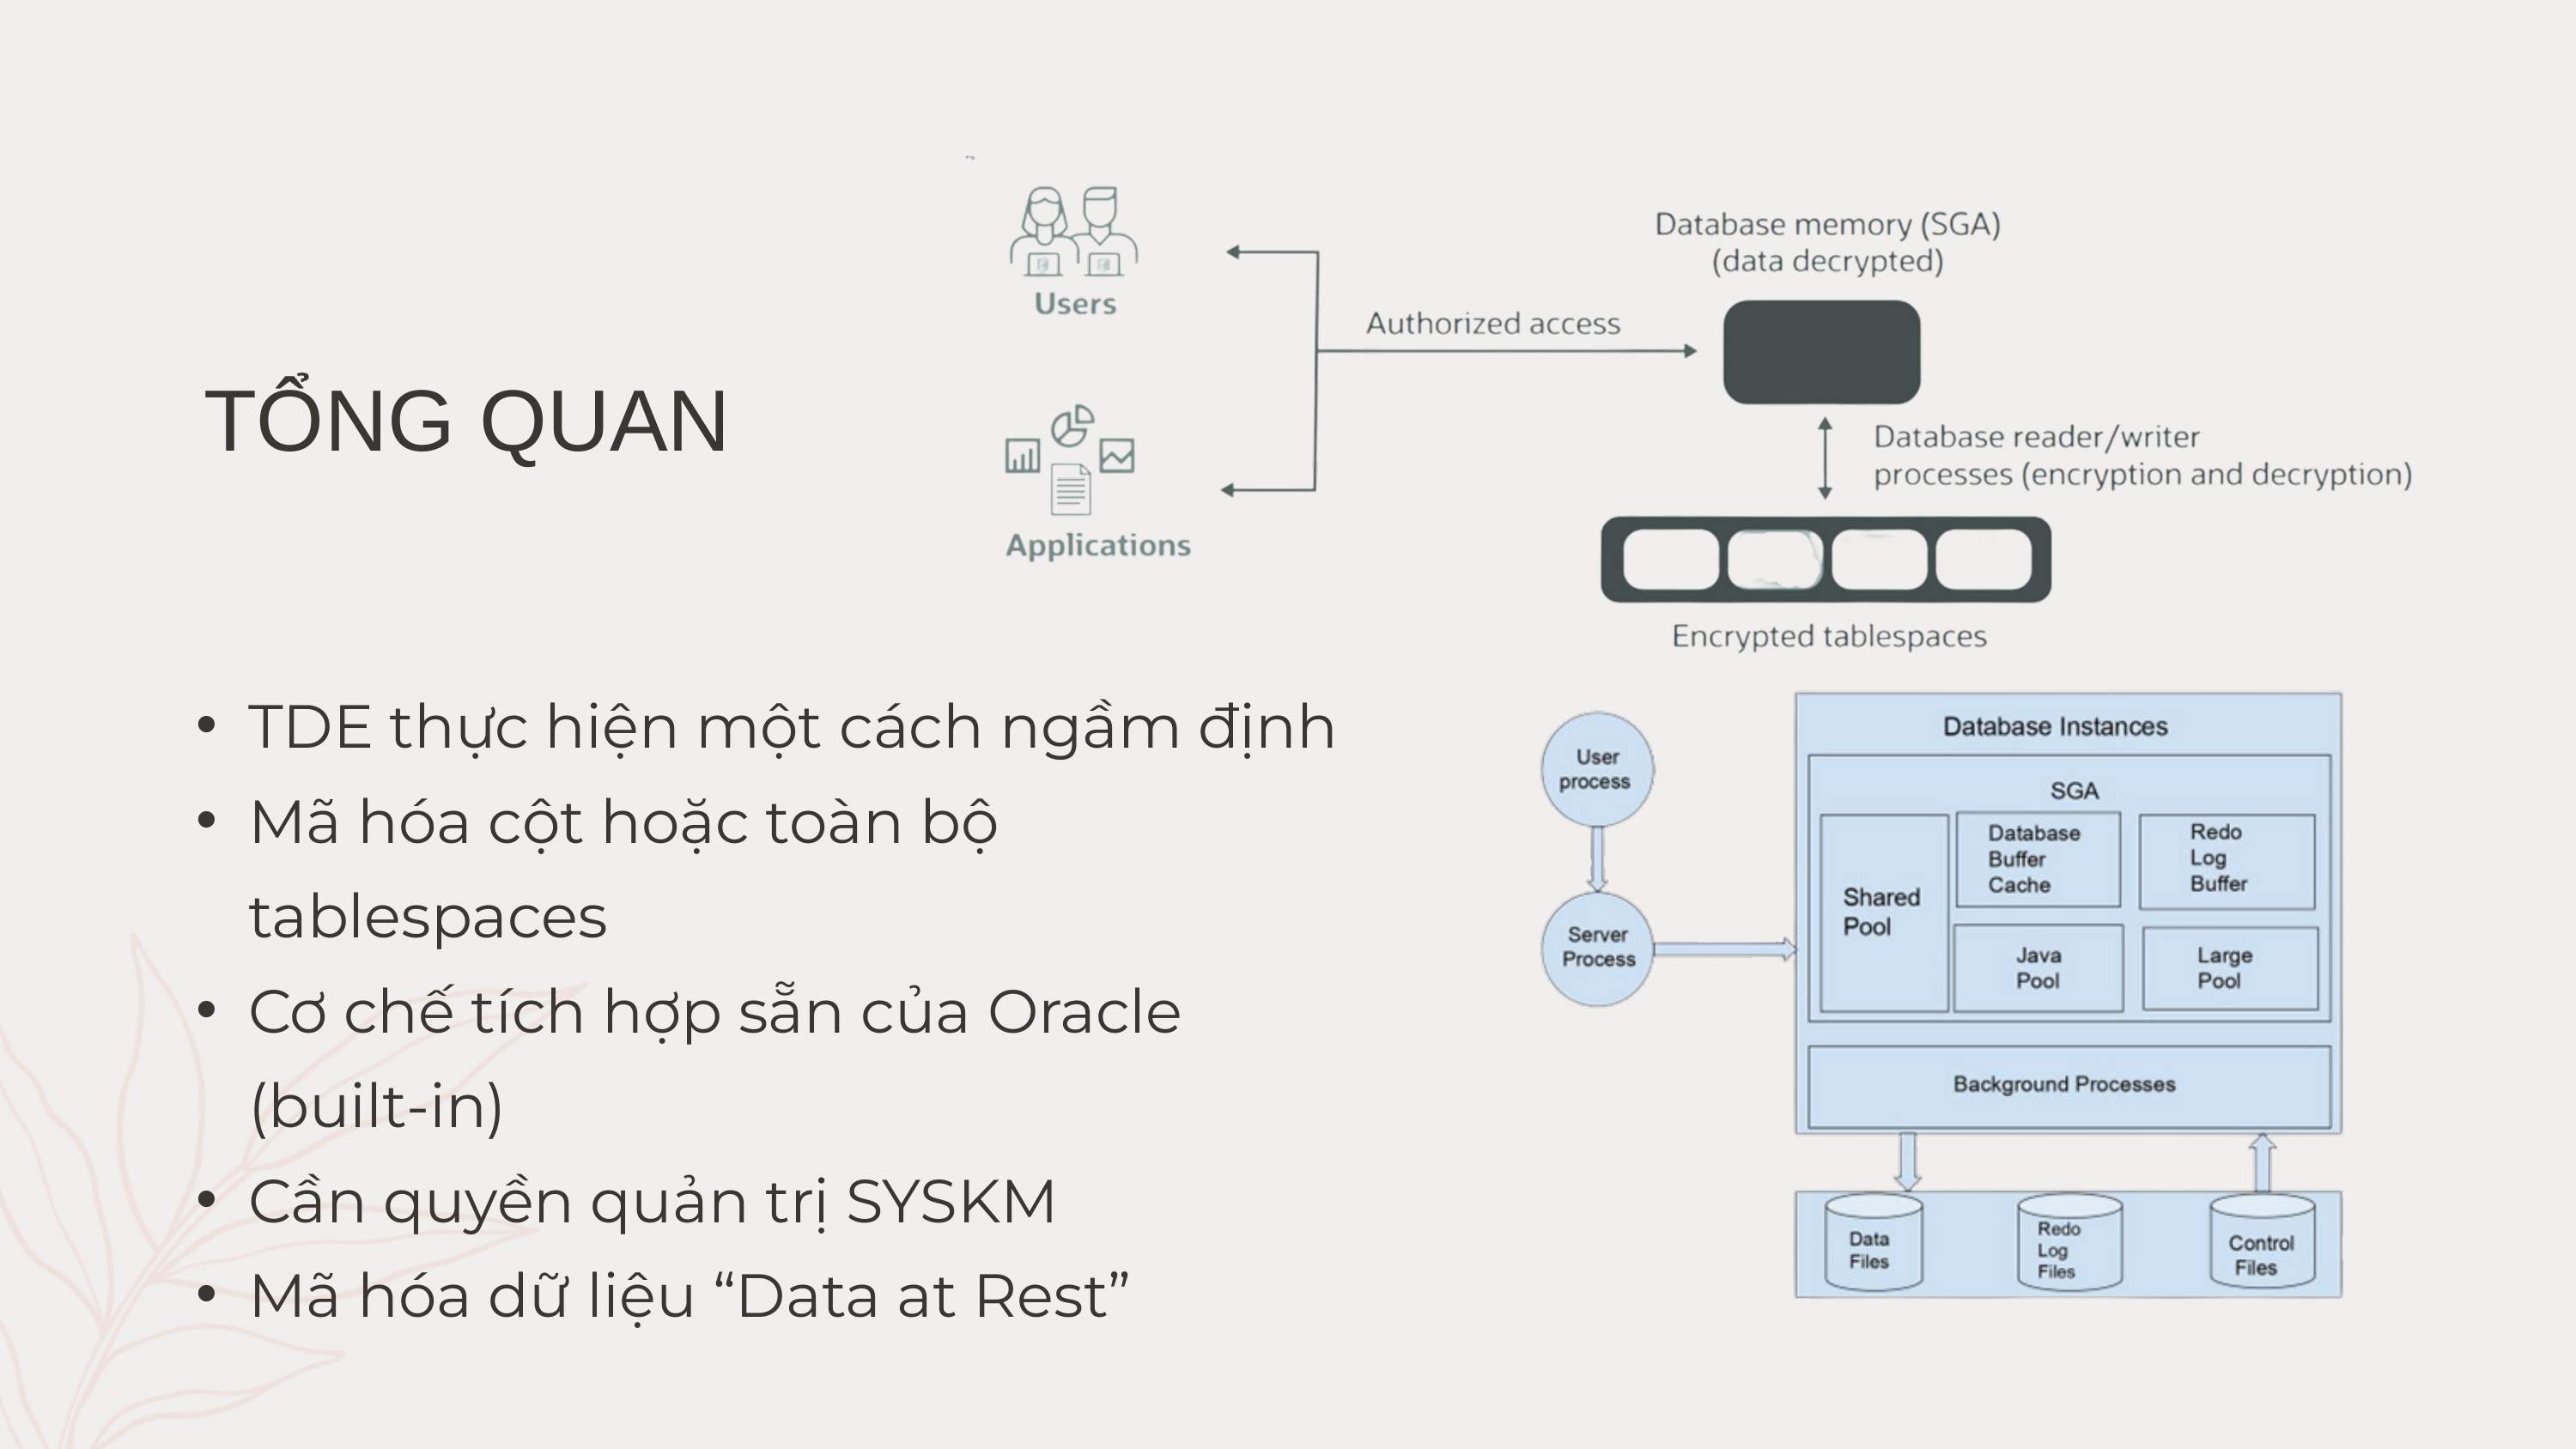

TỔNG QUAN

TDE thực hiện một cách ngầm định
Mã hóa cột hoặc toàn bộ tablespaces
Cơ chế tích hợp sẵn của Oracle (built-in)
Cần quyền quản trị SYSKM
Mã hóa dữ liệu “Data at Rest”